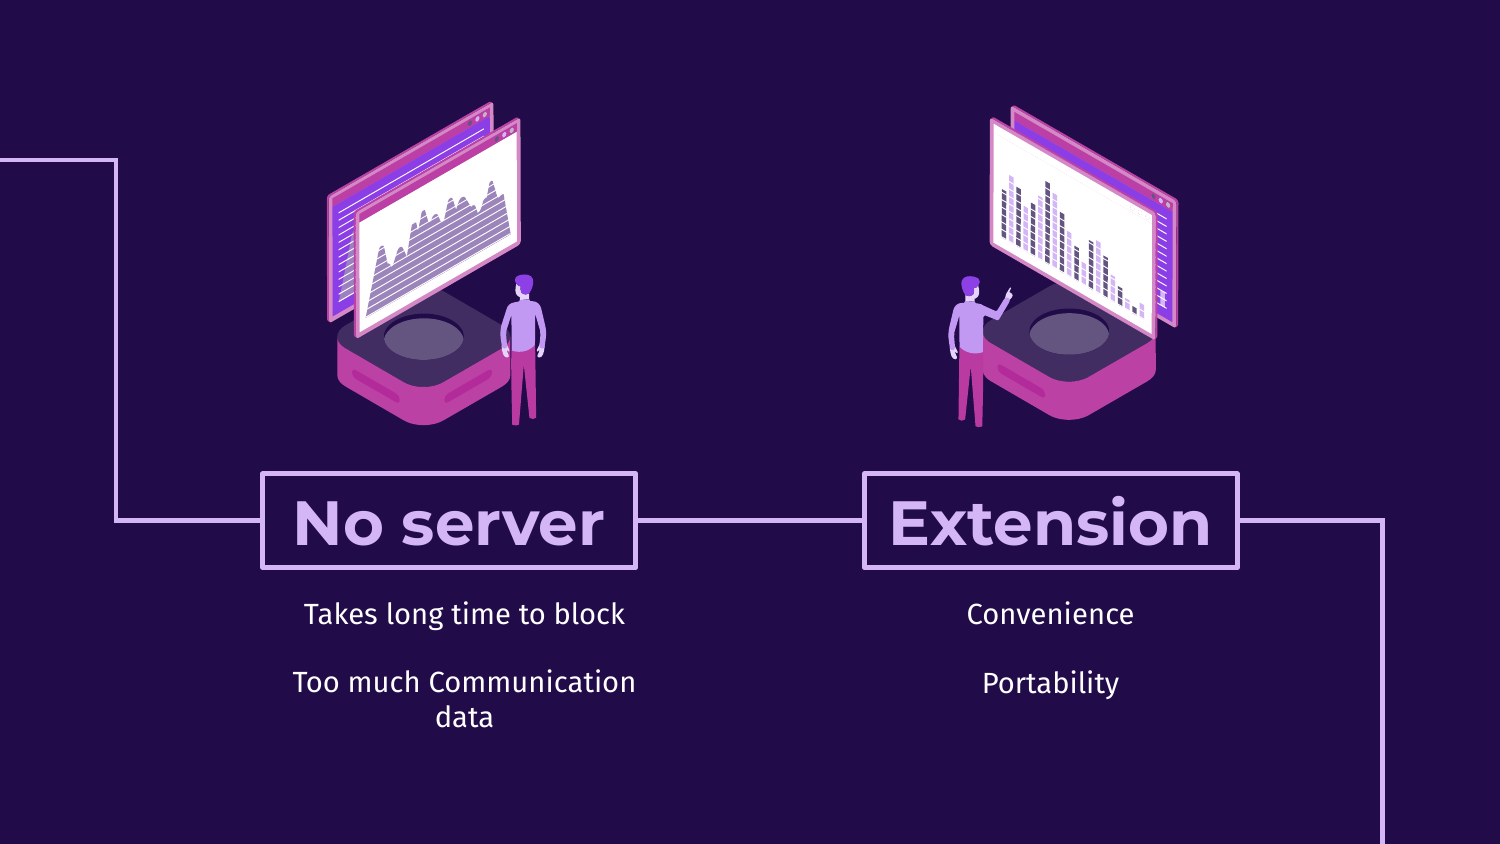

# No server
Extension
Takes long time to block
Too much Communication data
Convenience
Portability